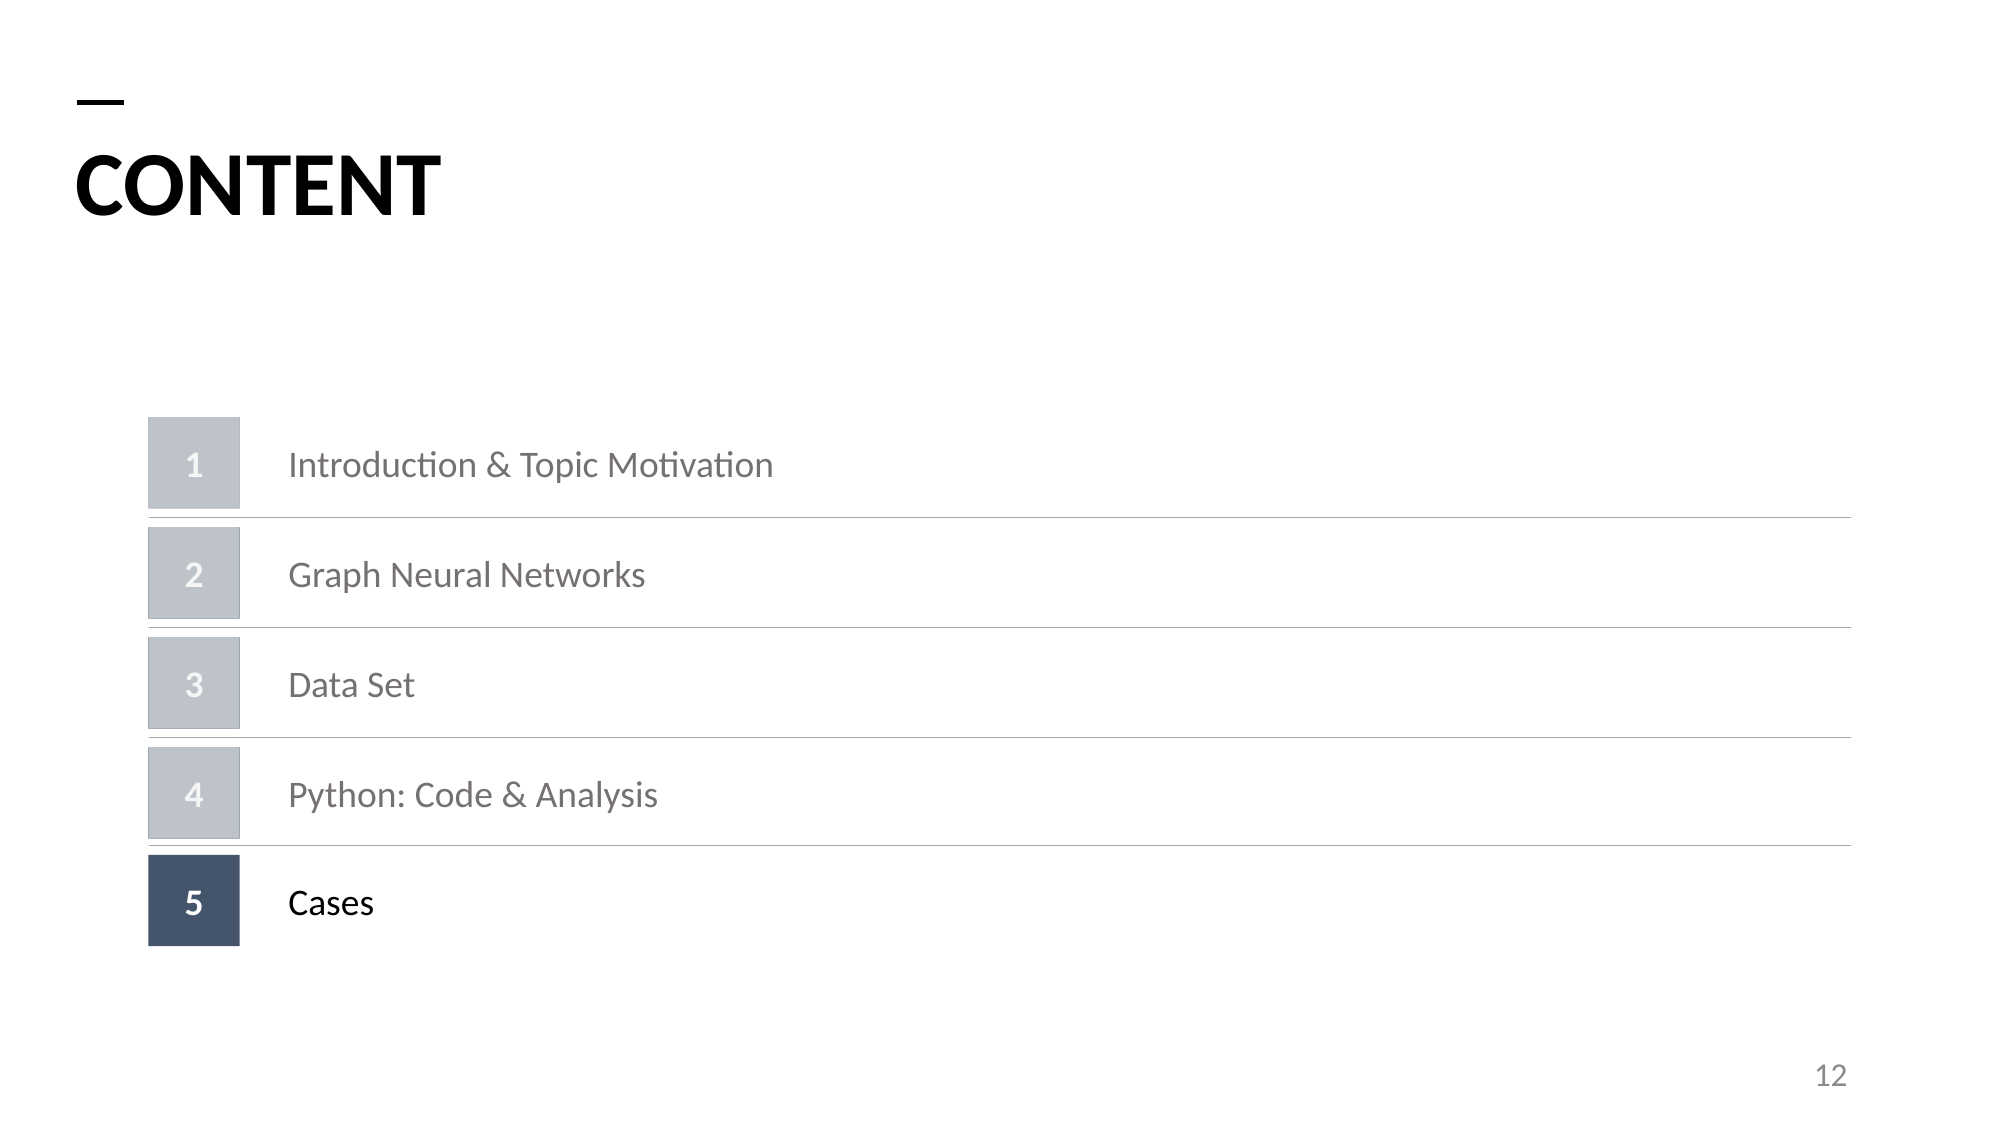

CONTENT

1
Introduction & Topic Motivation

2
2
Graph Neural Networks

3
3
Data Set
4
4
Python: Code & Analysis

5
Cases
12